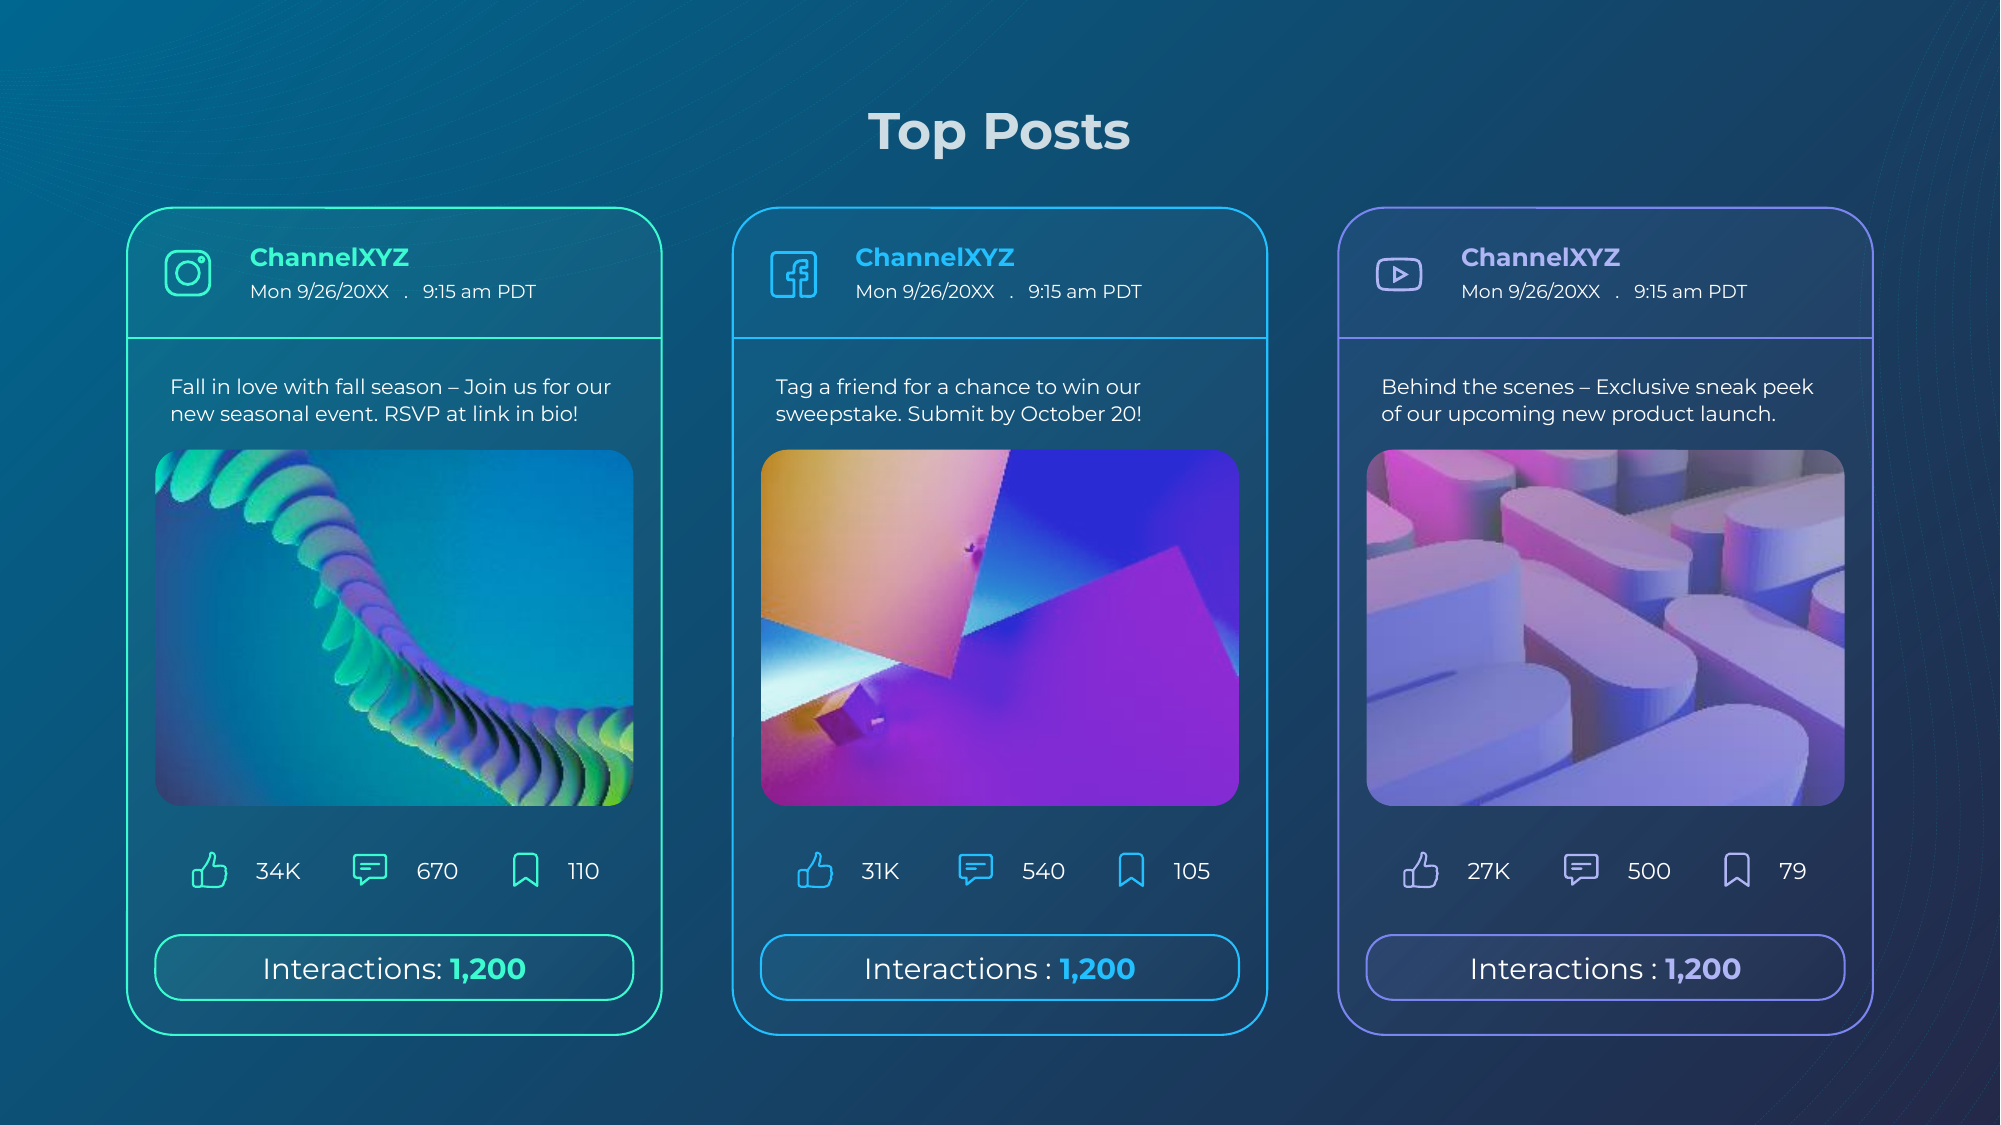

Top Posts

ChannelXYZ
Mon 9/26/20XX   .   9:15 am PDT
ChannelXYZ
Mon 9/26/20XX   .   9:15 am PDT
ChannelXYZ
Mon 9/26/20XX   .   9:15 am PDT

Fall in love with fall season – Join us for our new seasonal event. RSVP at link in bio!
Tag a friend for a chance to win our sweepstake. Submit by October 20!
Behind the scenes – Exclusive sneak peek of our upcoming new product launch.

34K
670
110
31K
540
105
27K
500
79

Interactions: 1,200
Interactions : 1,200
Interactions : 1,200